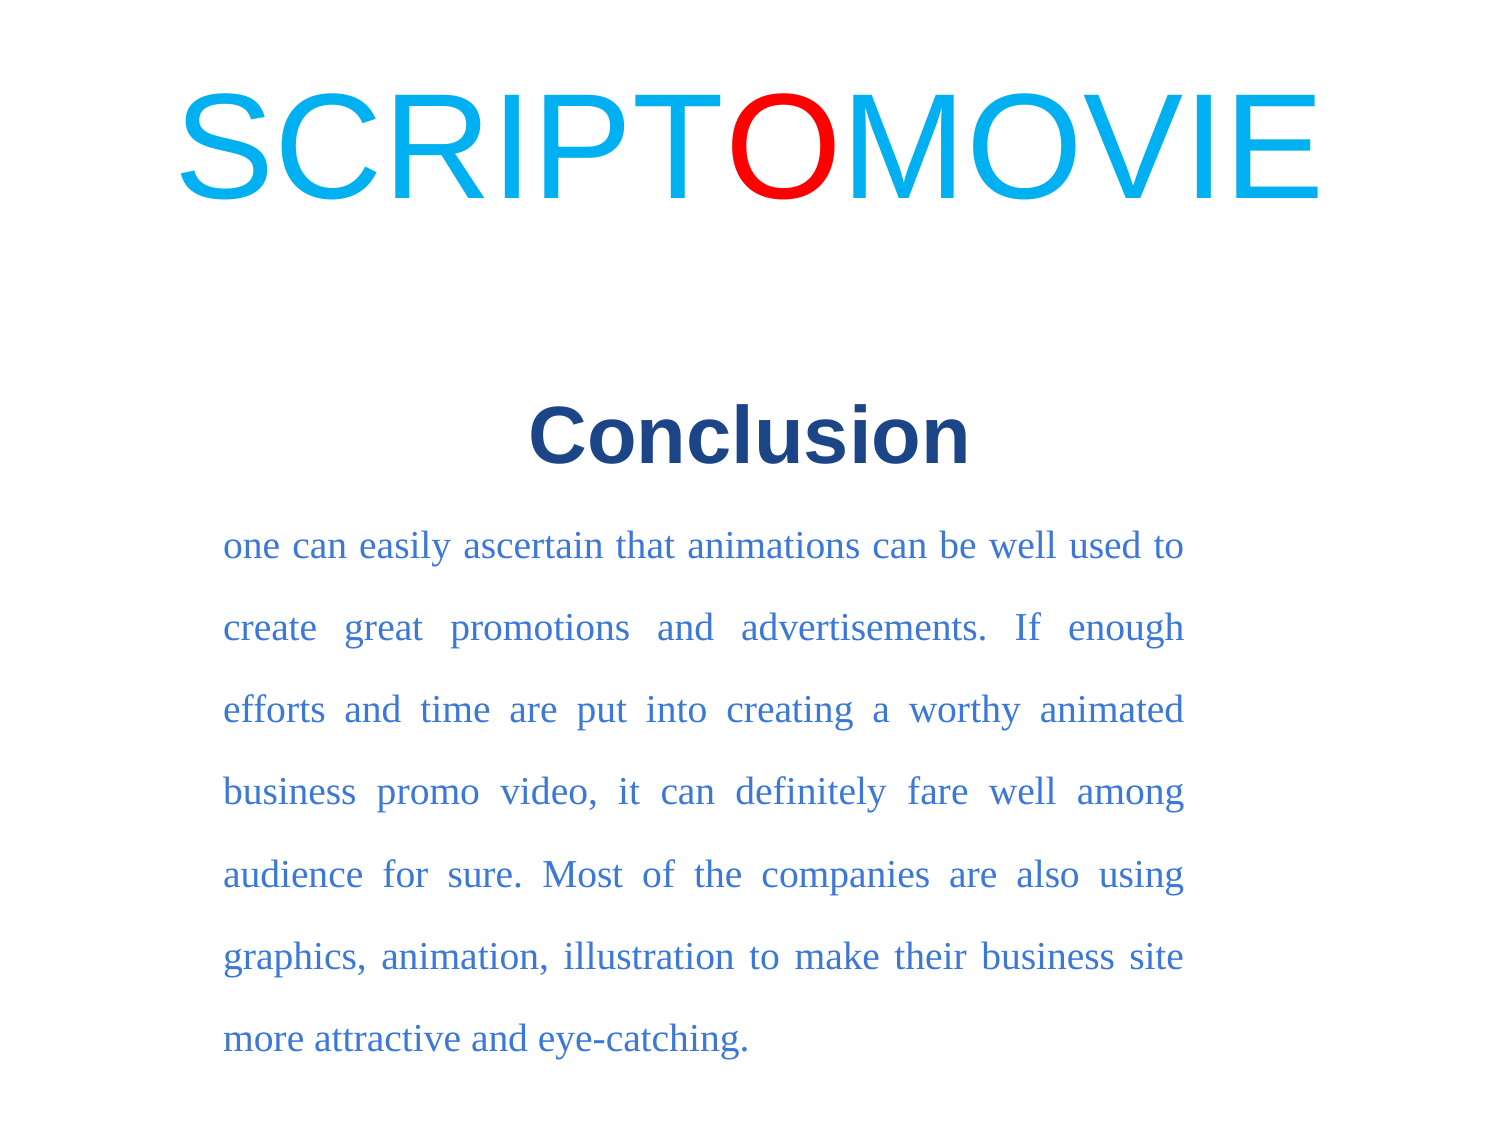

# SCRIPTOMOVIE
Conclusion

one can easily ascertain that animations can be well used to create great promotions and advertisements. If enough efforts and time are put into creating a worthy animated business promo video, it can definitely fare well among audience for sure. Most of the companies are also using graphics, animation, illustration to make their business site more attractive and eye-catching.